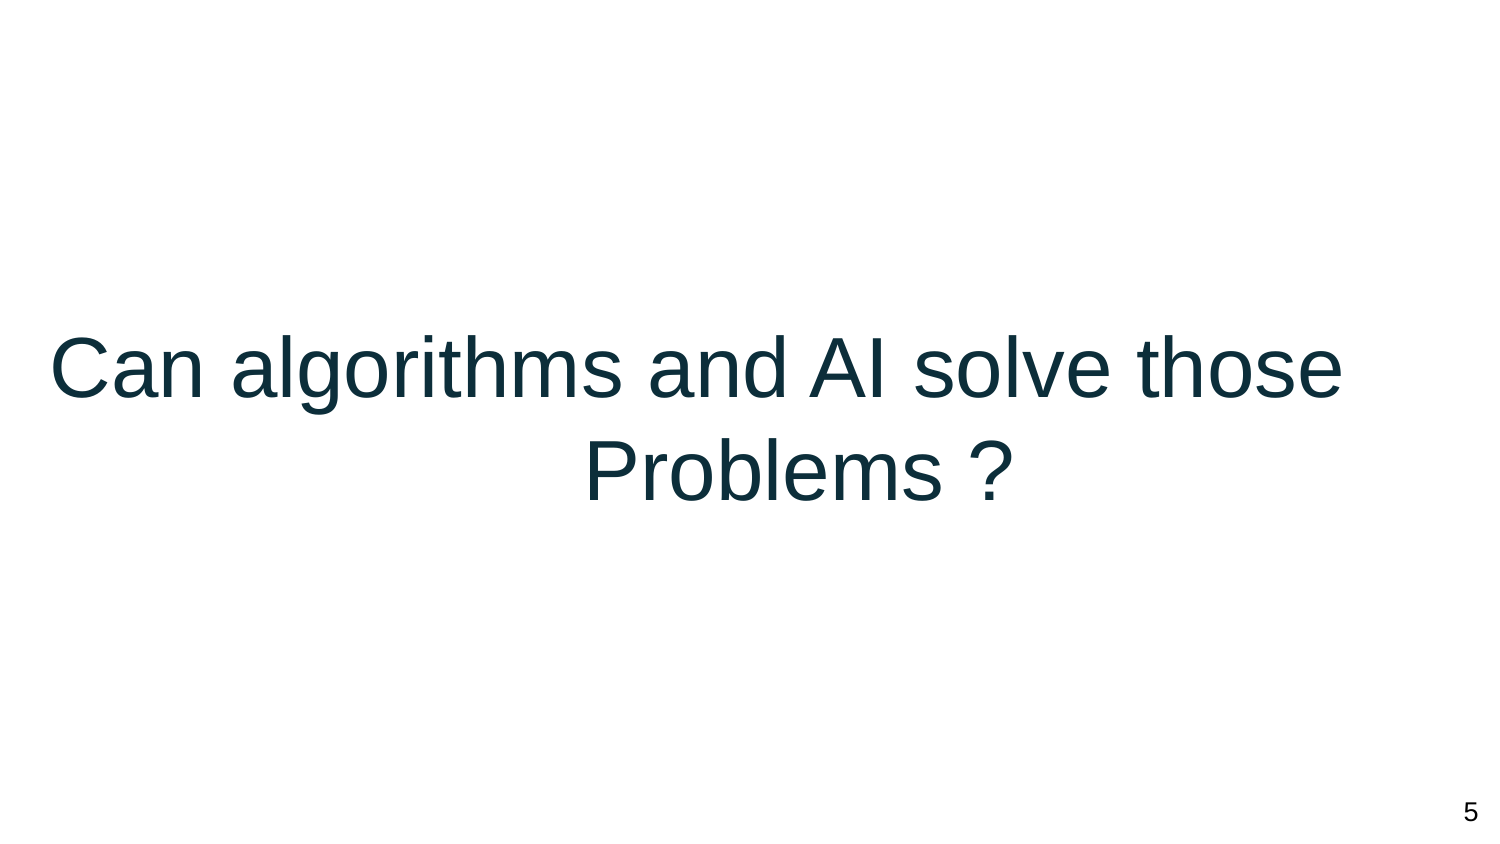

Can algorithms and AI solve those
             Problems ?
5